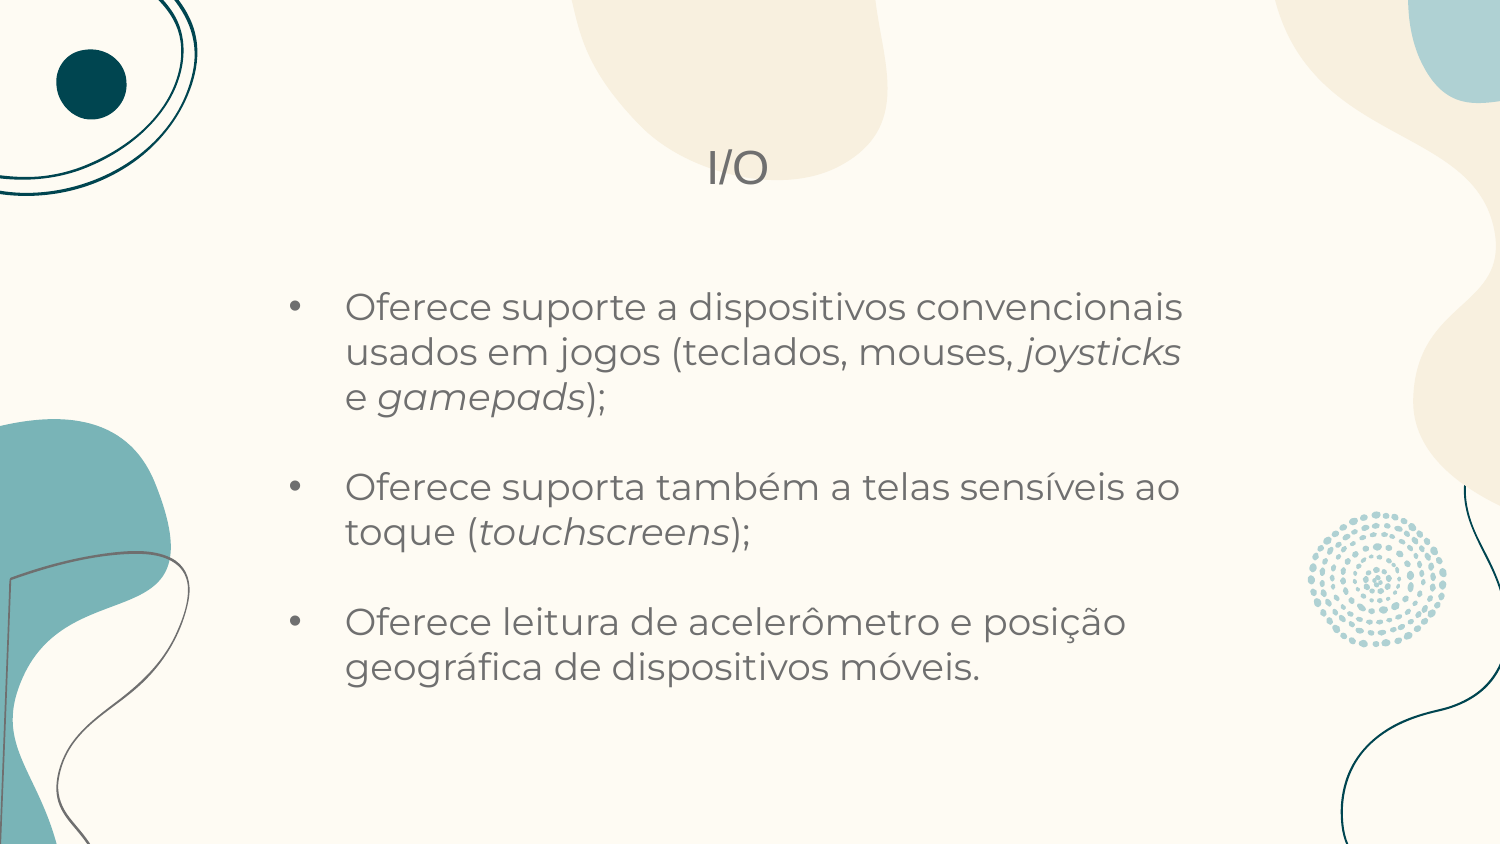

# I/O
Oferece suporte a dispositivos convencionais usados em jogos (teclados, mouses, joysticks e gamepads);

Oferece suporta também a telas sensíveis ao toque (touchscreens);

Oferece leitura de acelerômetro e posição geográfica de dispositivos móveis.